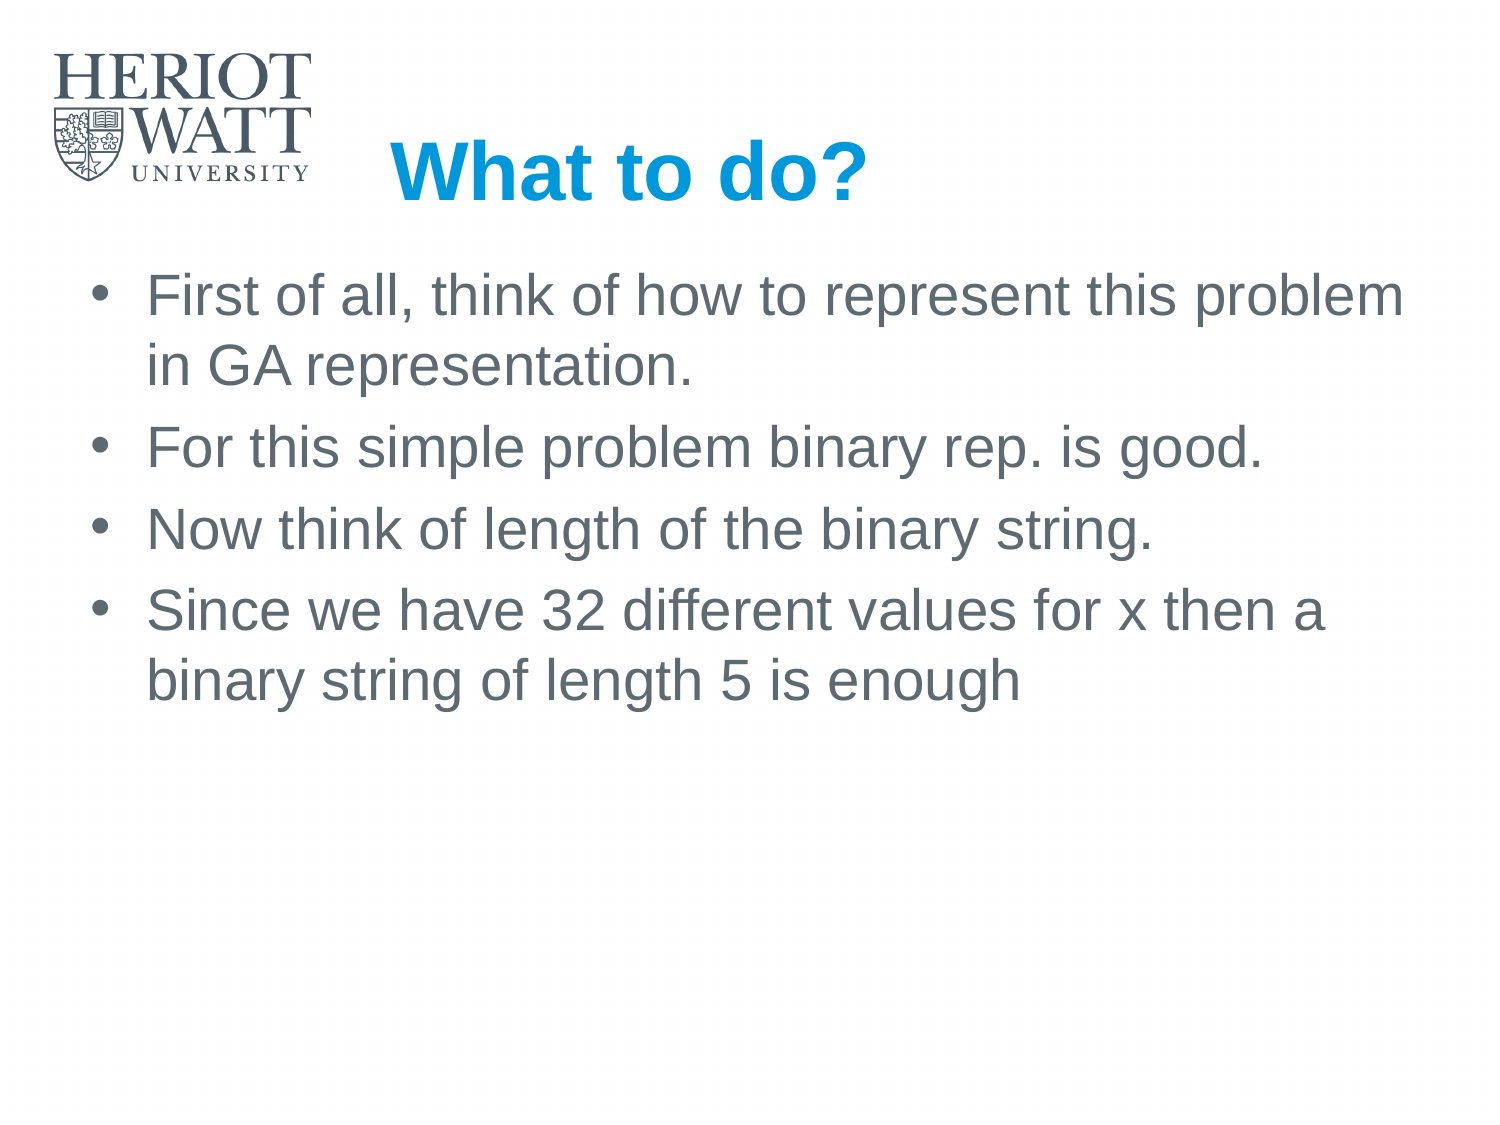

# What to do?
First of all, think of how to represent this problem in GA representation.
For this simple problem binary rep. is good.
Now think of length of the binary string.
Since we have 32 different values for x then a binary string of length 5 is enough